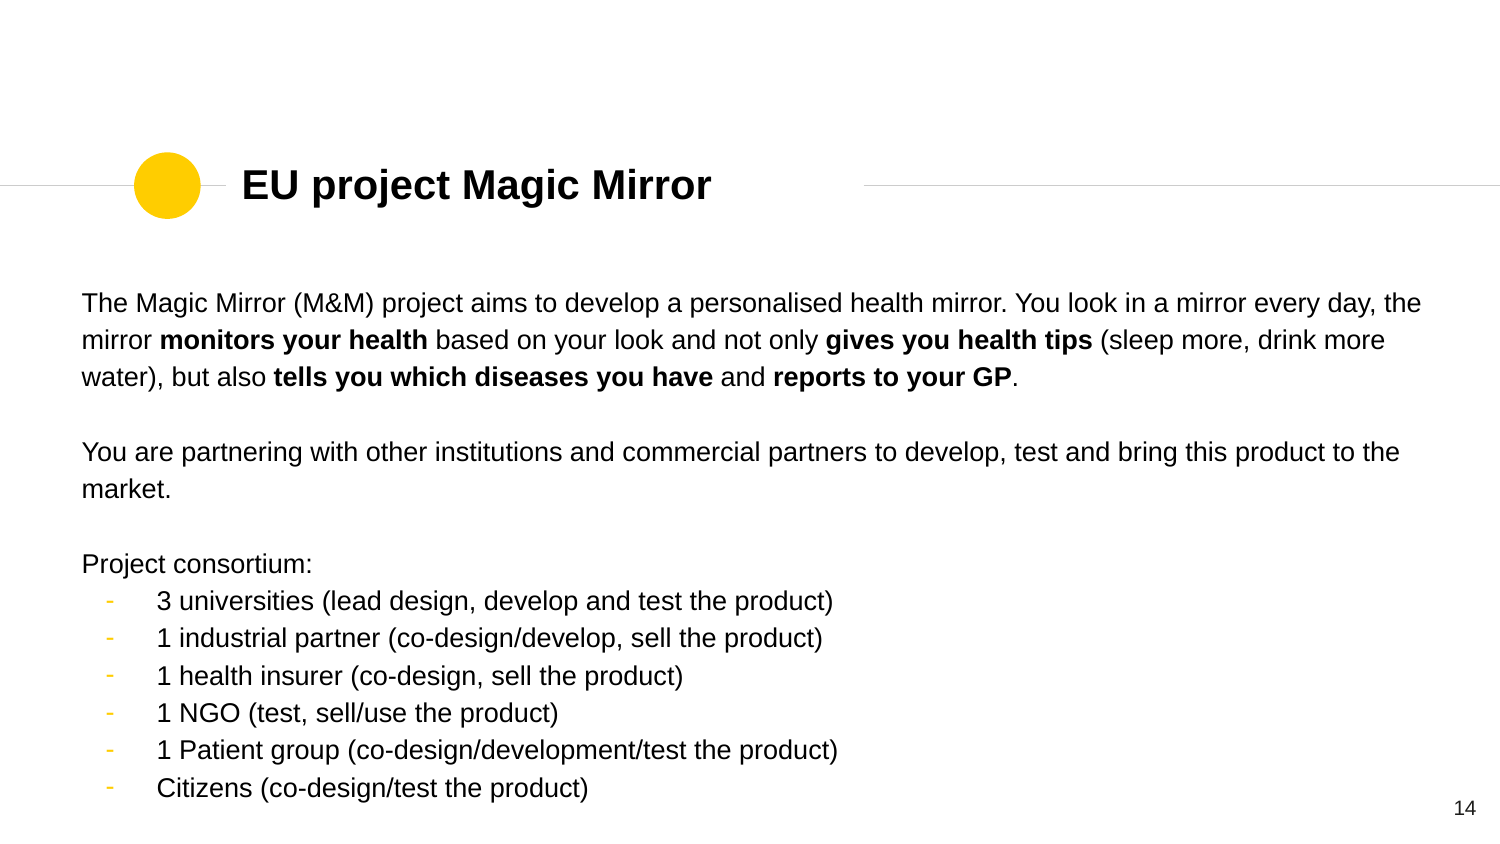

# EU project Magic Mirror
The Magic Mirror (M&M) project aims to develop a personalised health mirror. You look in a mirror every day, the mirror monitors your health based on your look and not only gives you health tips (sleep more, drink more water), but also tells you which diseases you have and reports to your GP.

You are partnering with other institutions and commercial partners to develop, test and bring this product to the market.

Project consortium:
3 universities (lead design, develop and test the product)
1 industrial partner (co-design/develop, sell the product)
1 health insurer (co-design, sell the product)
1 NGO (test, sell/use the product)
1 Patient group (co-design/development/test the product)
Citizens (co-design/test the product)
14